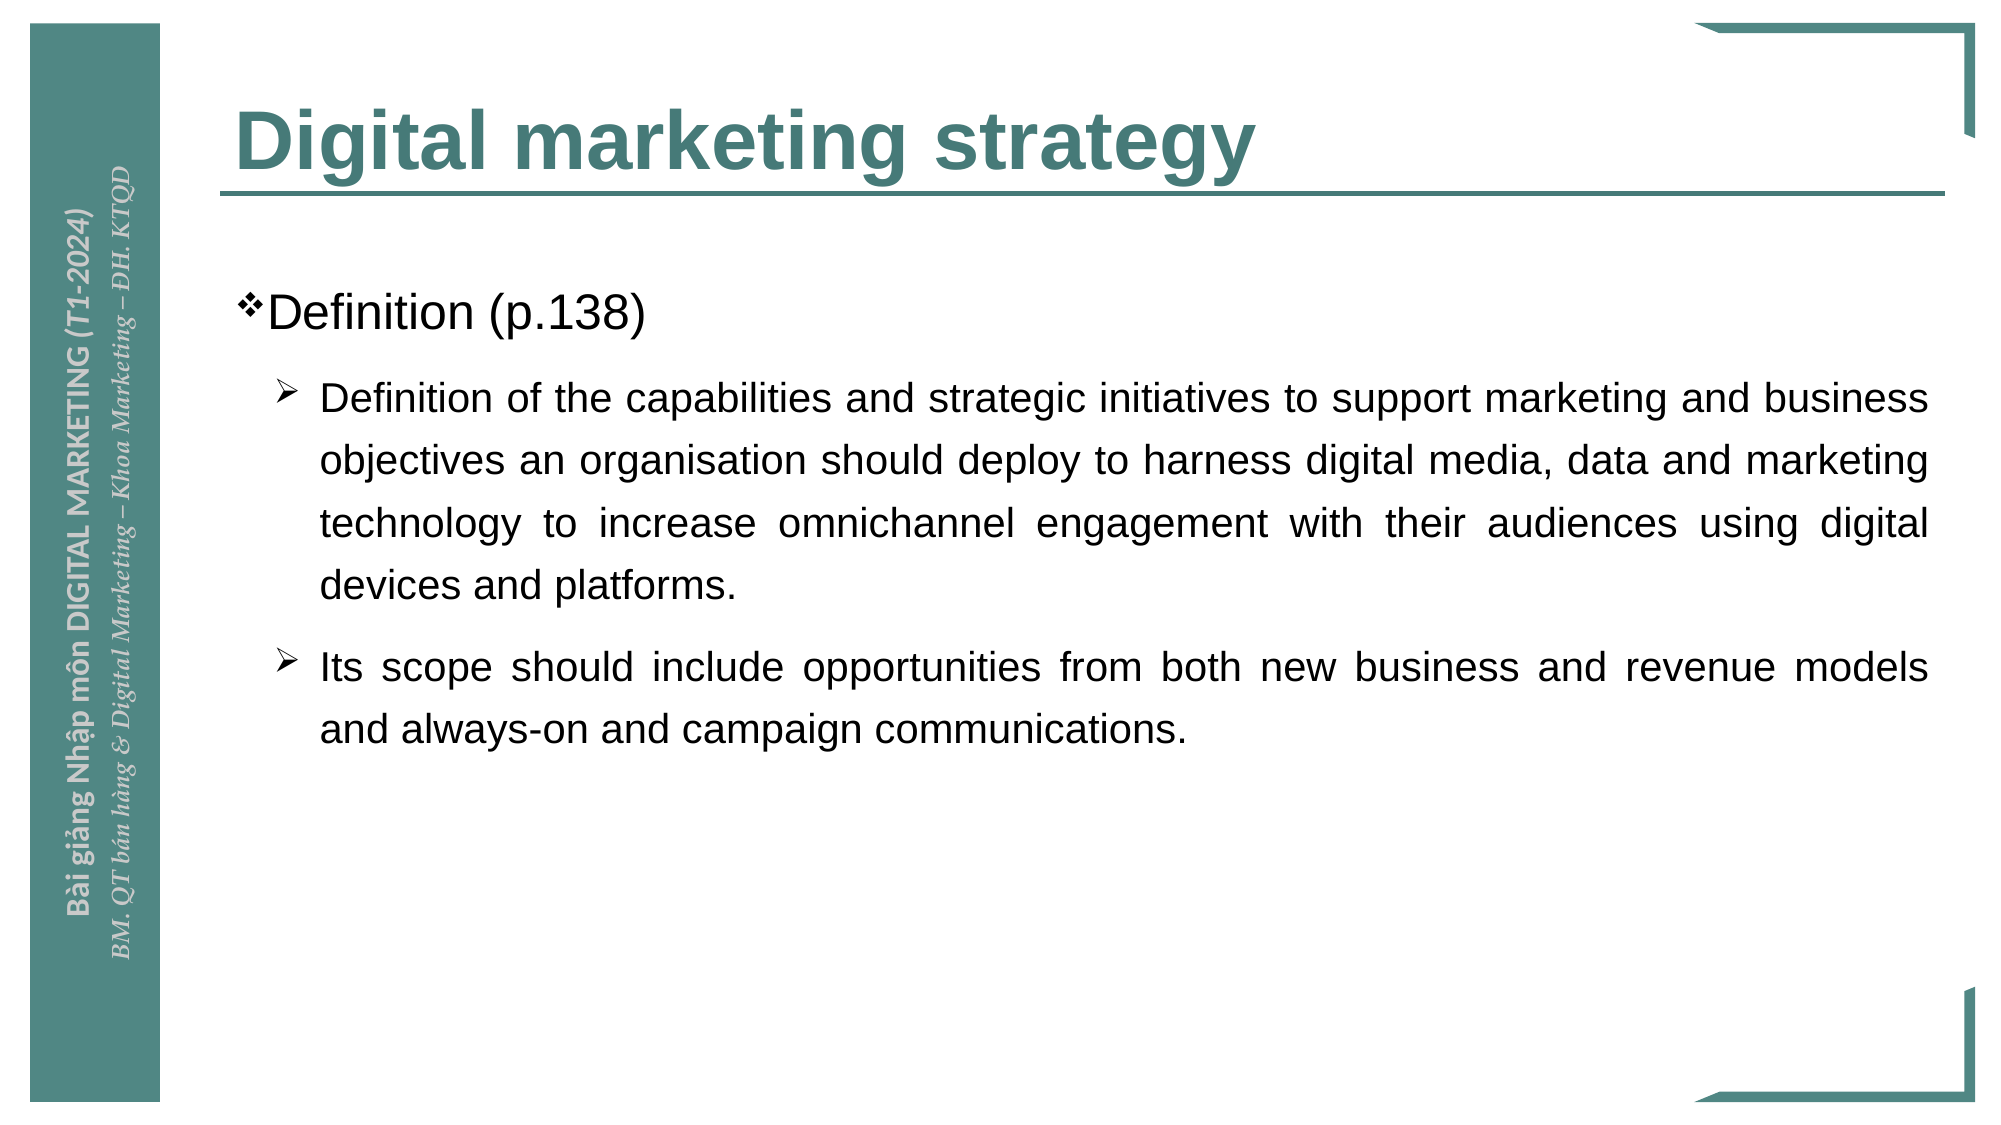

# Digital marketing strategy
Definition (p.138)
Definition of the capabilities and strategic initiatives to support marketing and business objectives an organisation should deploy to harness digital media, data and marketing technology to increase omnichannel engagement with their audiences using digital devices and platforms.
Its scope should include opportunities from both new business and revenue models and always-on and campaign communications.